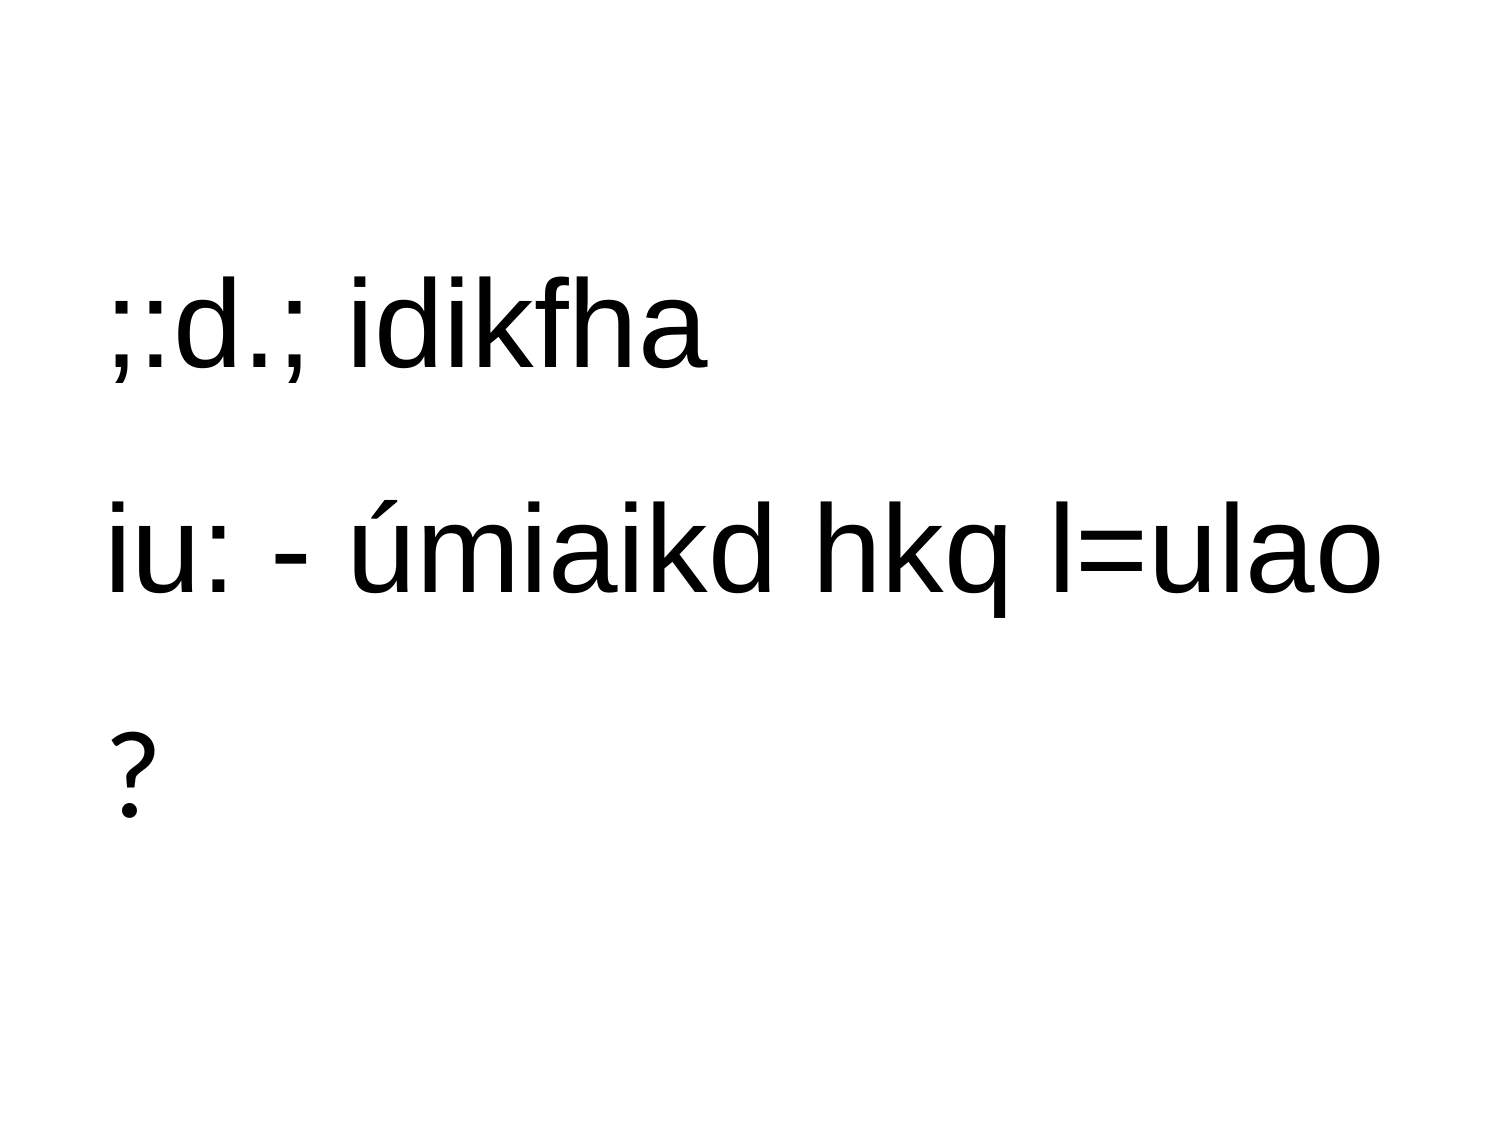

;:d.; idikfha
iu: - úmiaikd hkq l=ulao ?